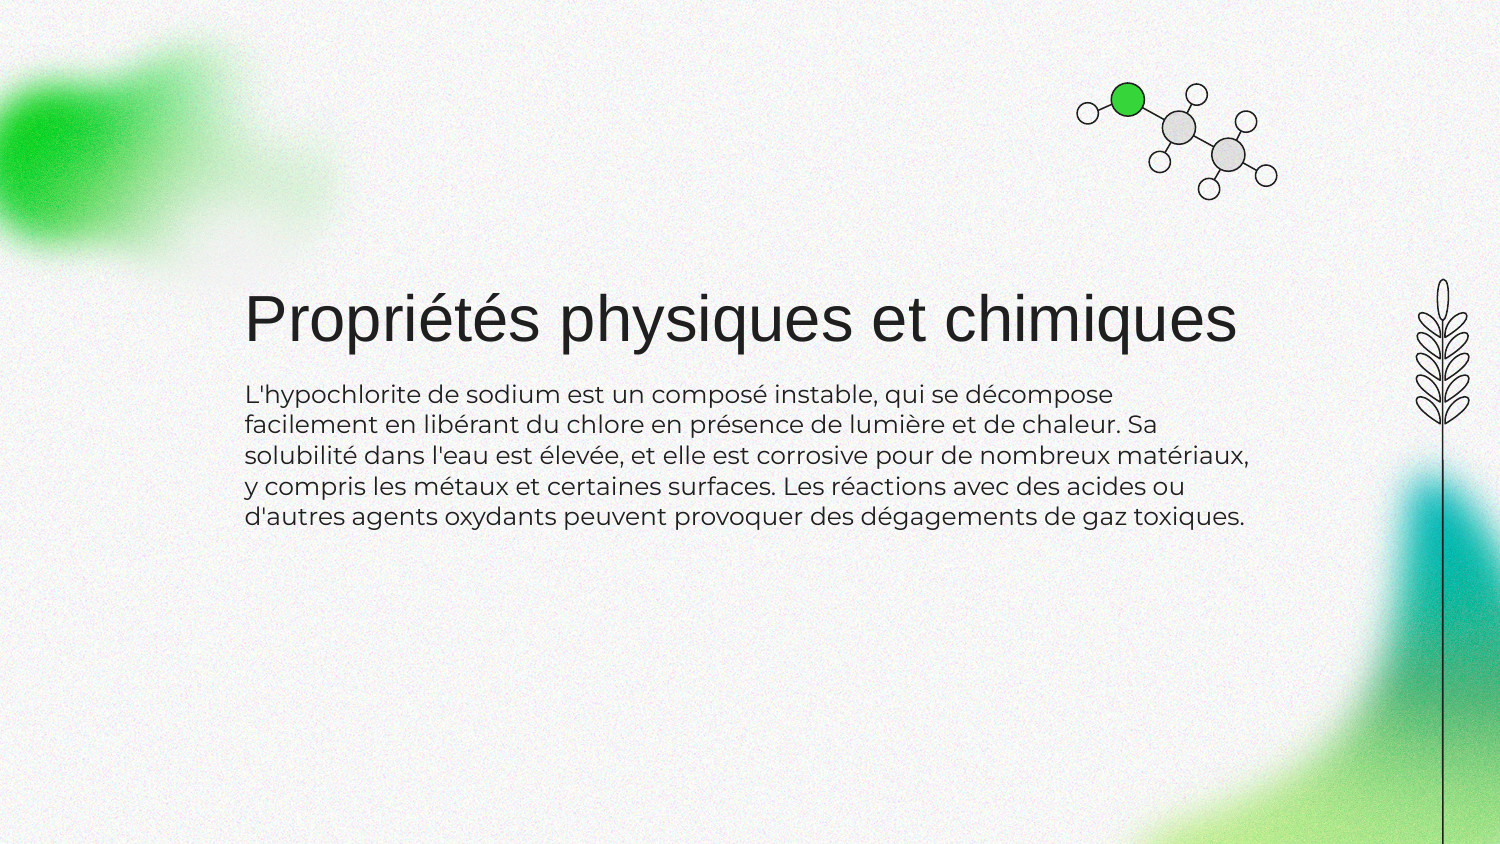

# Propriétés physiques et chimiques
L'hypochlorite de sodium est un composé instable, qui se décompose facilement en libérant du chlore en présence de lumière et de chaleur. Sa solubilité dans l'eau est élevée, et elle est corrosive pour de nombreux matériaux, y compris les métaux et certaines surfaces. Les réactions avec des acides ou d'autres agents oxydants peuvent provoquer des dégagements de gaz toxiques.